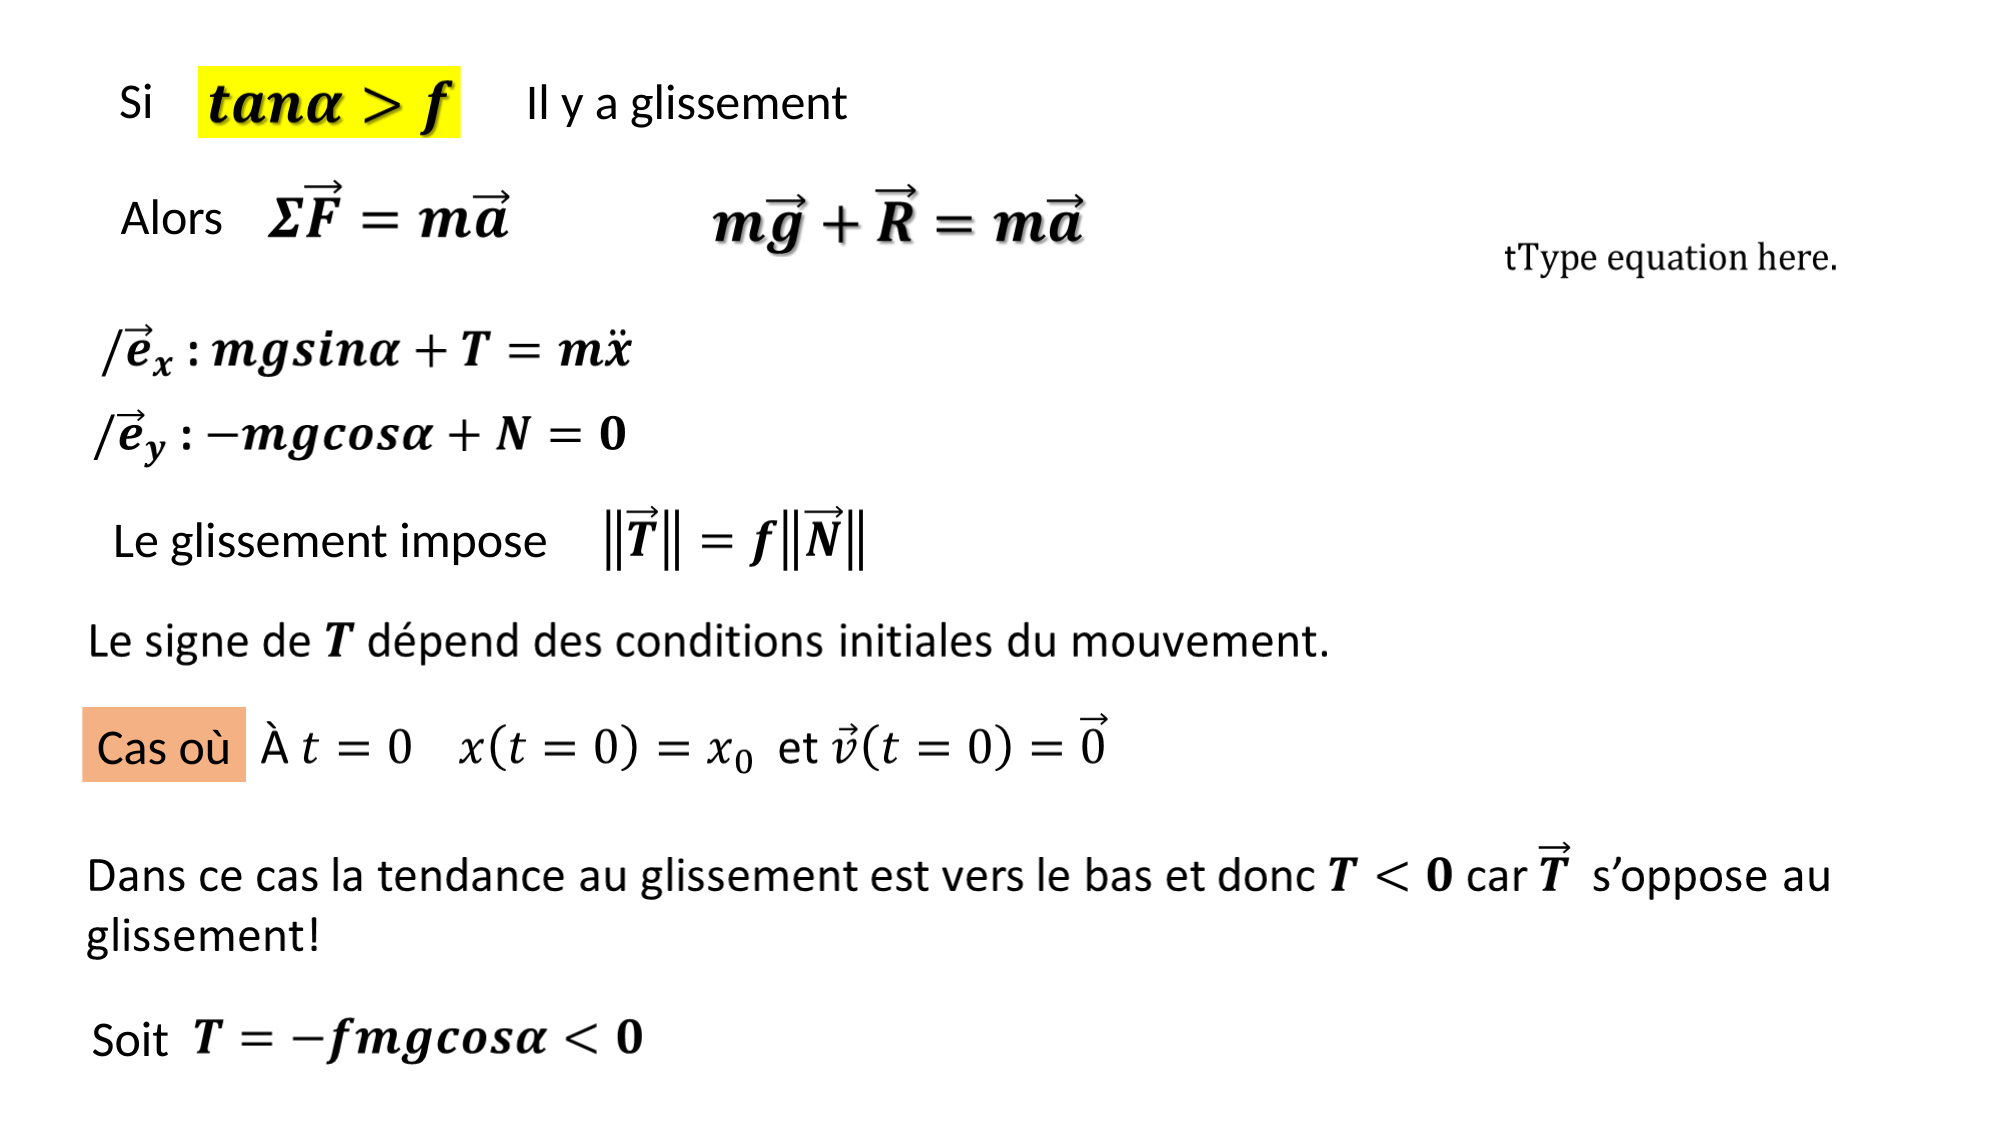

Si
Il y a glissement

Alors

Le glissement impose

Cas où

Soit